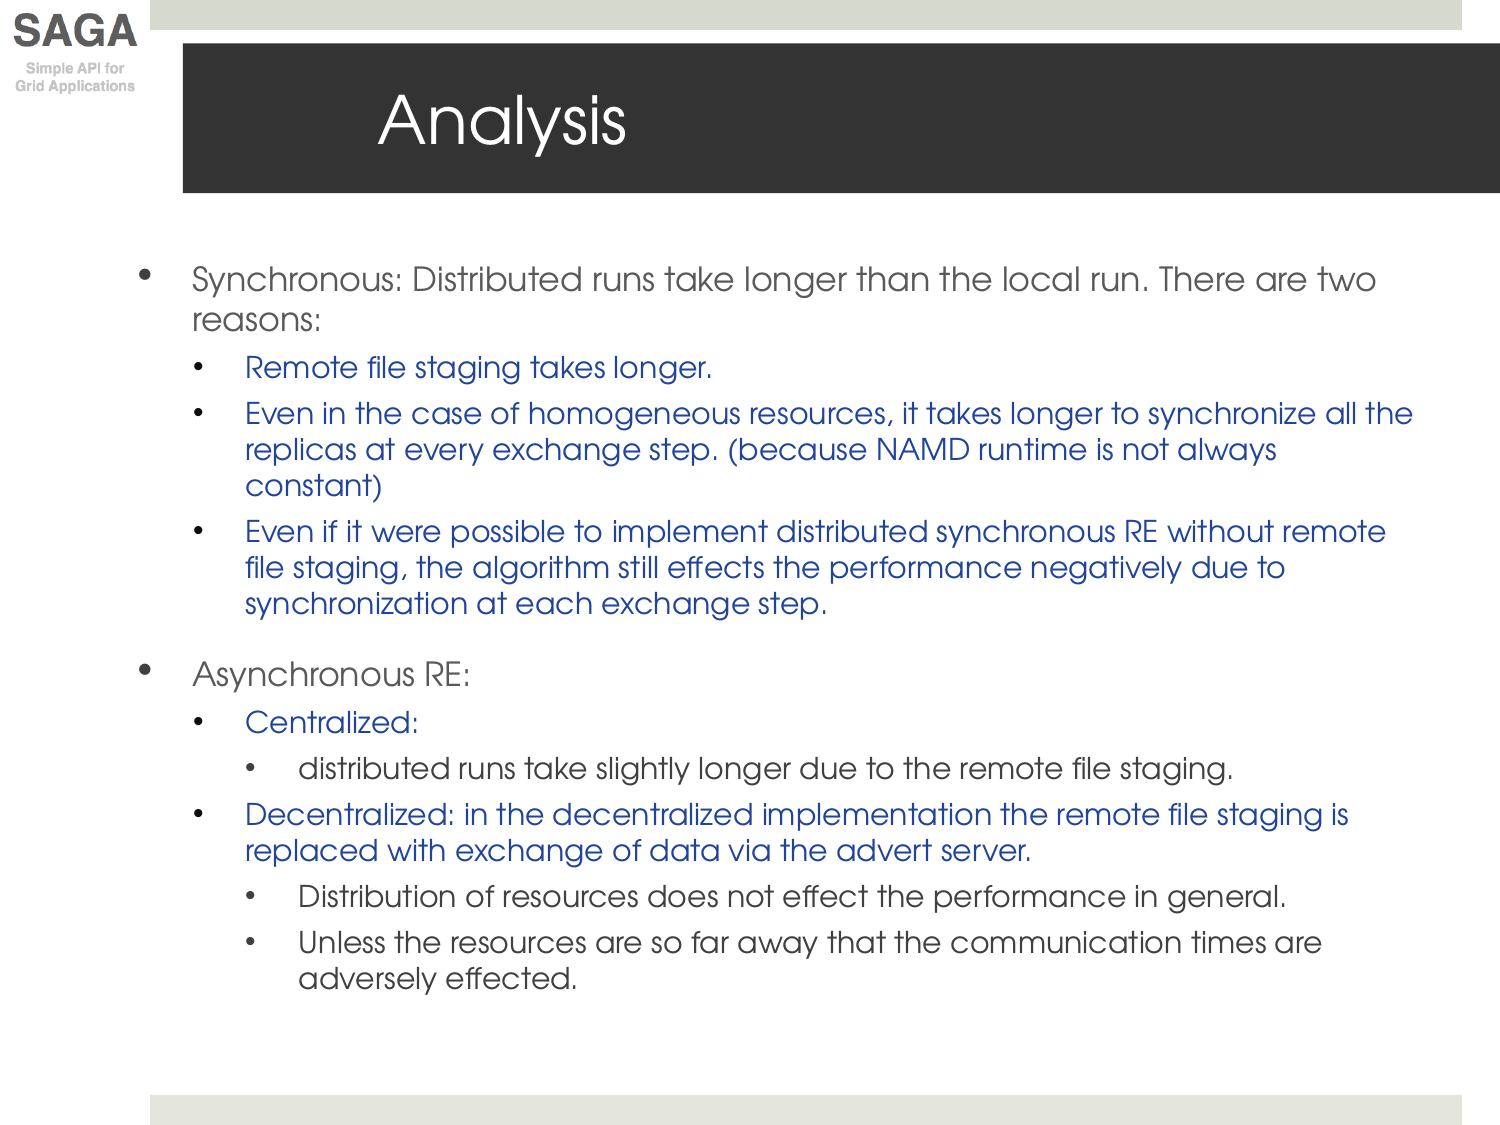

# Analysis
Synchronous: Distributed runs take longer than the local run. There are two reasons:
Remote file staging takes longer.
Even in the case of homogeneous resources, it takes longer to synchronize all the replicas at every exchange step. (because NAMD runtime is not always constant)
Even if it were possible to implement distributed synchronous RE without remote file staging, the algorithm still effects the performance negatively due to synchronization at each exchange step.
Asynchronous RE:
Centralized:
distributed runs take slightly longer due to the remote file staging.
Decentralized: in the decentralized implementation the remote file staging is replaced with exchange of data via the advert server.
Distribution of resources does not effect the performance in general.
Unless the resources are so far away that the communication times are adversely effected.